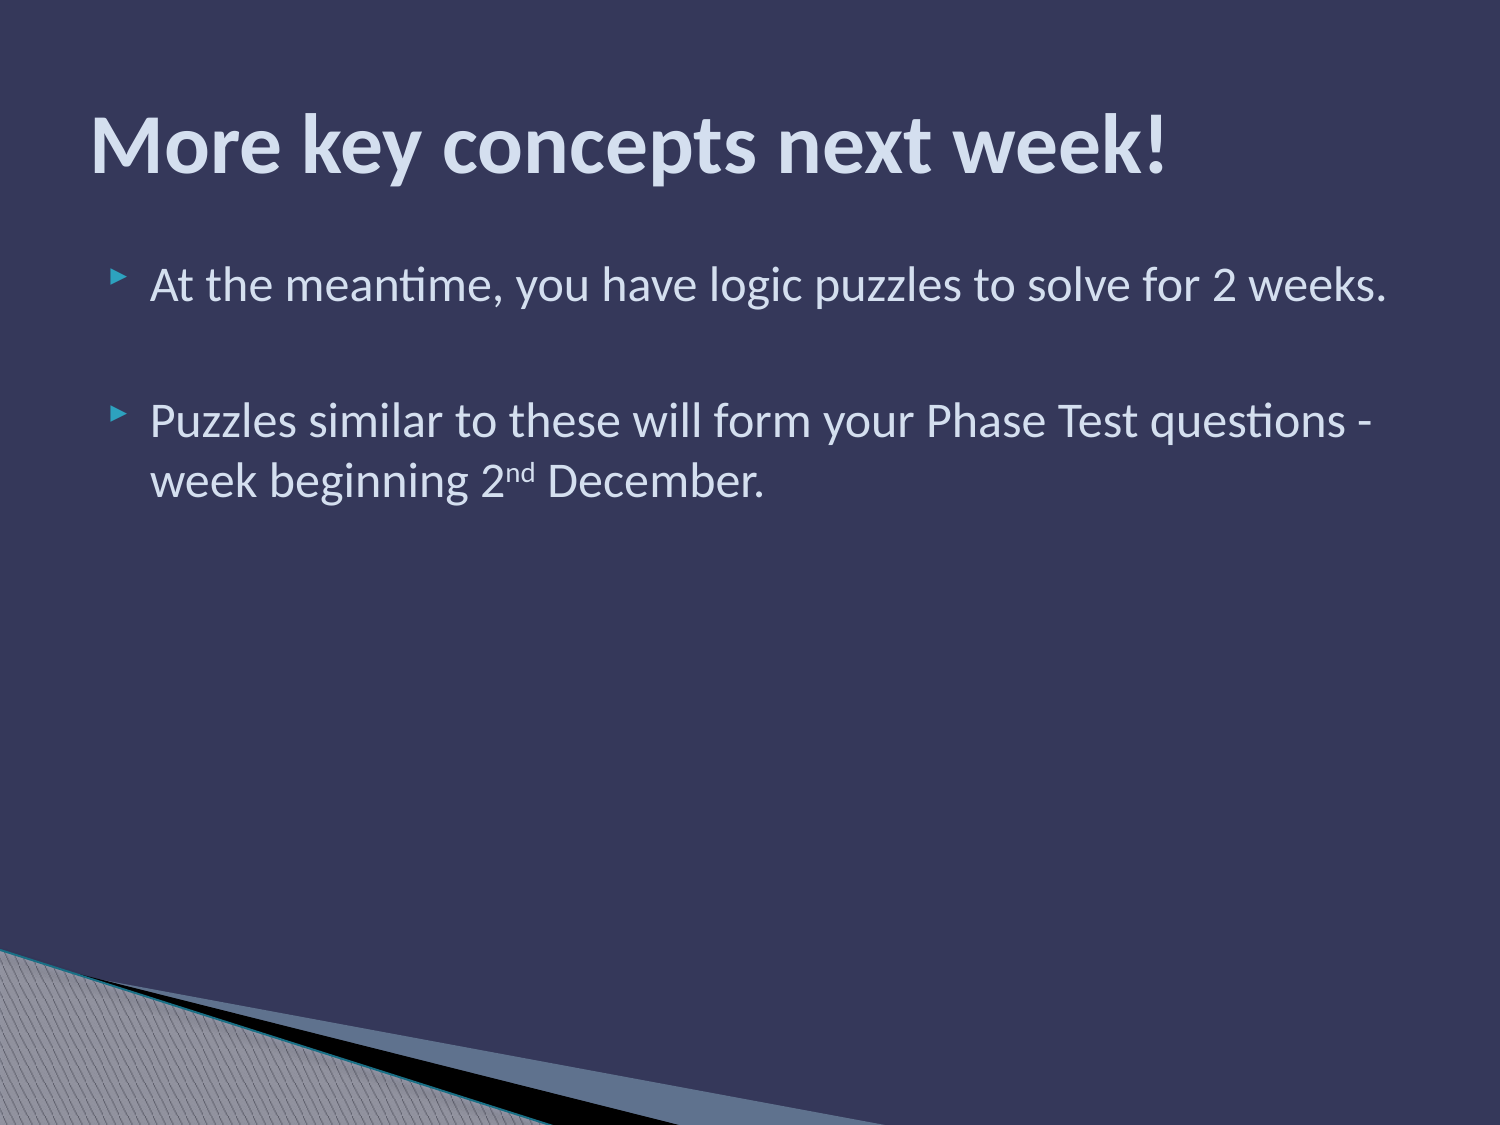

# More key concepts next week!
At the meantime, you have logic puzzles to solve for 2 weeks.

Puzzles similar to these will form your Phase Test questions - week beginning 2nd December.